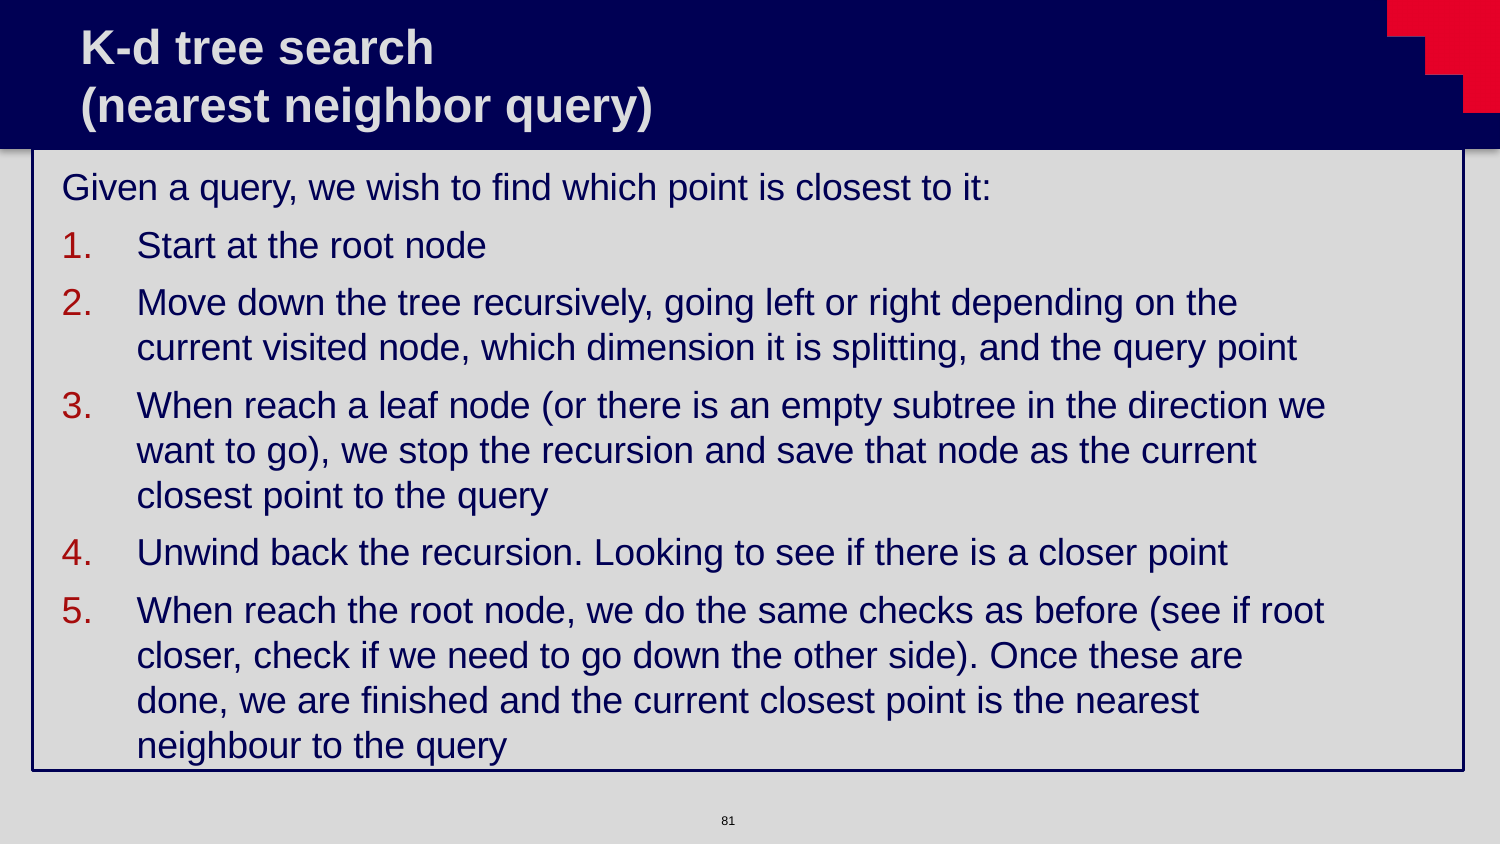

# K-d tree search (nearest neighbor query)
Given a query, we wish to find which point is closest to it:
Start at the root node
Move down the tree recursively, going left or right depending on the current visited node, which dimension it is splitting, and the query point
When reach a leaf node (or there is an empty subtree in the direction we want to go), we stop the recursion and save that node as the current closest point to the query
Unwind back the recursion. Looking to see if there is a closer point
When reach the root node, we do the same checks as before (see if root closer, check if we need to go down the other side). Once these are done, we are finished and the current closest point is the nearest neighbour to the query